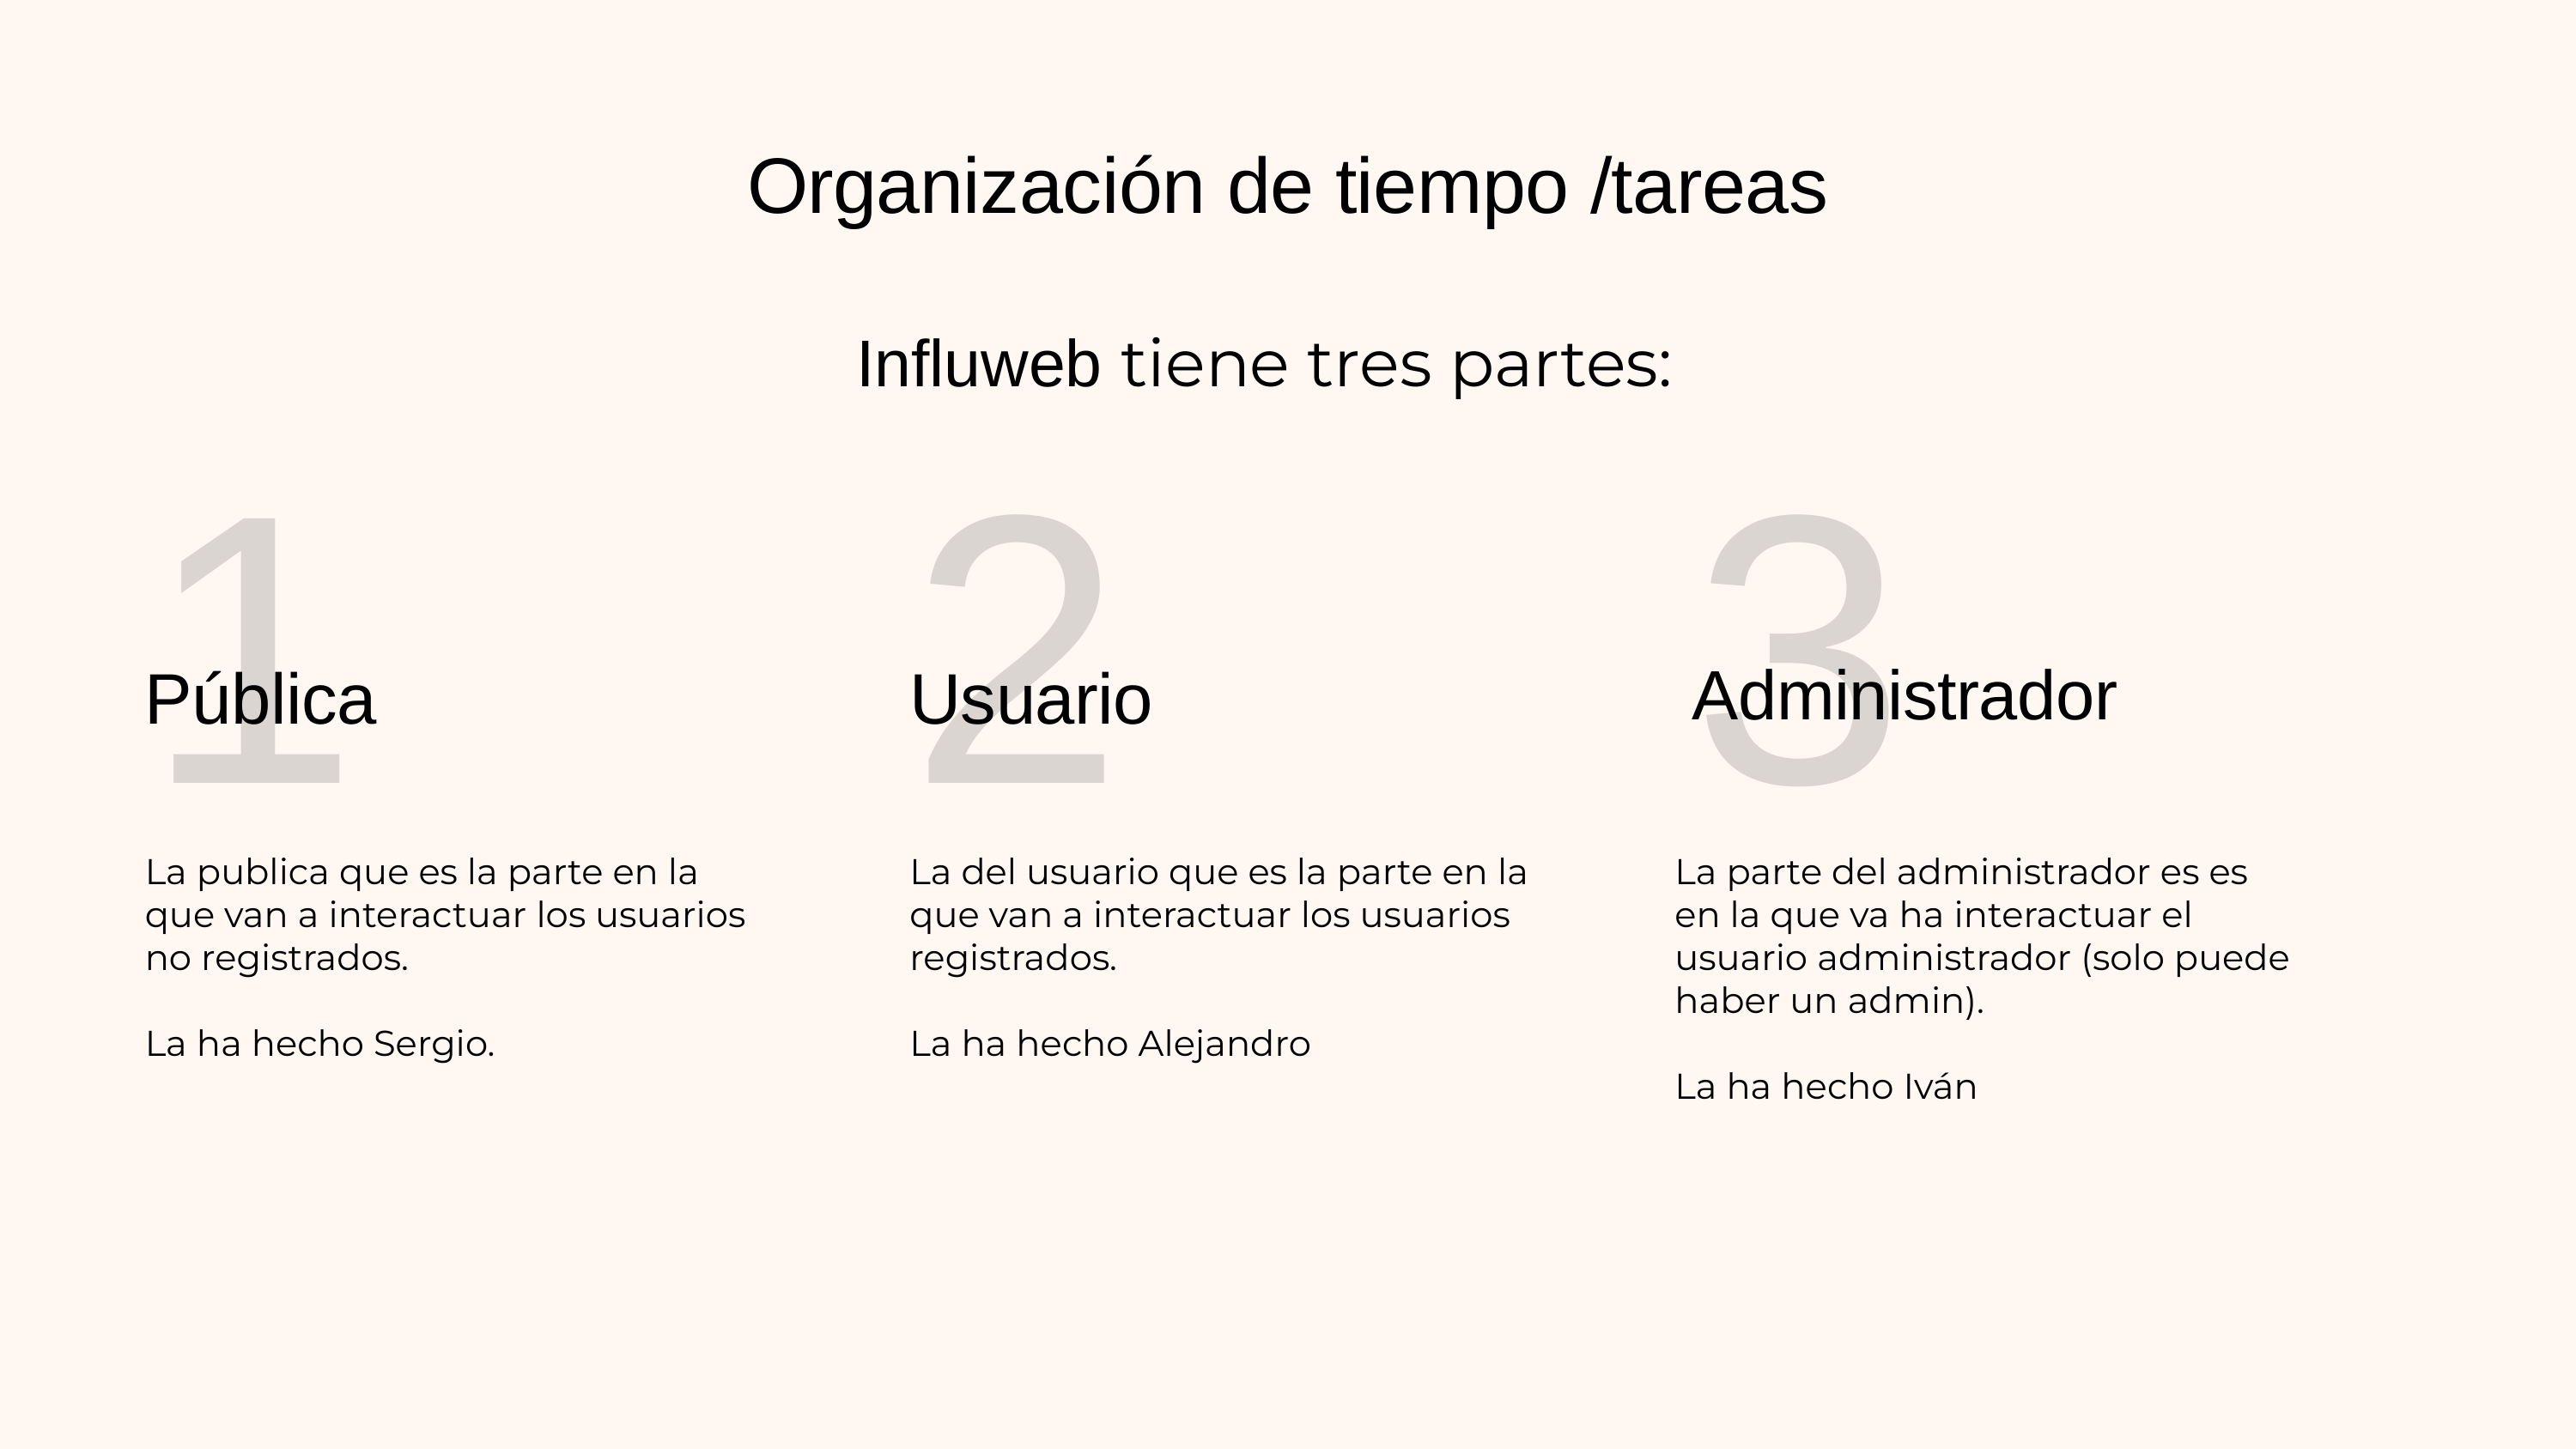

Organización de tiempo /tareas
Influweb tiene tres partes:
1
2
3
Administrador
Pública
Usuario
La publica que es la parte en la que van a interactuar los usuarios no registrados.

La ha hecho Sergio.
La del usuario que es la parte en la que van a interactuar los usuarios registrados.

La ha hecho Alejandro
La parte del administrador es es en la que va ha interactuar el usuario administrador (solo puede haber un admin).

La ha hecho Iván